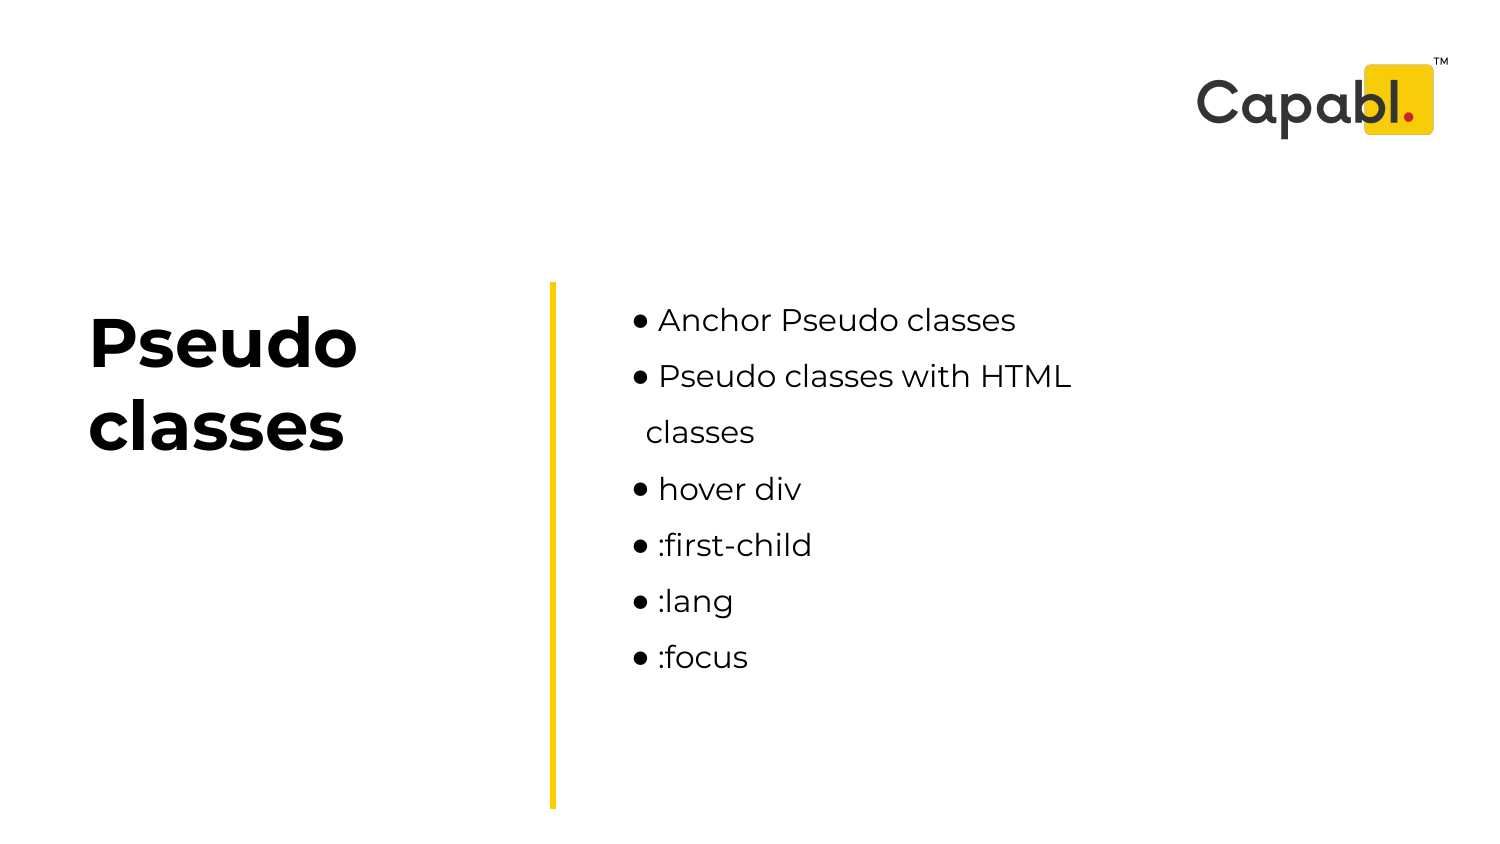

Anchor Pseudo classes
 Pseudo classes with HTML classes
 hover div
 :first-child
 :lang
 :focus
# Pseudo classes